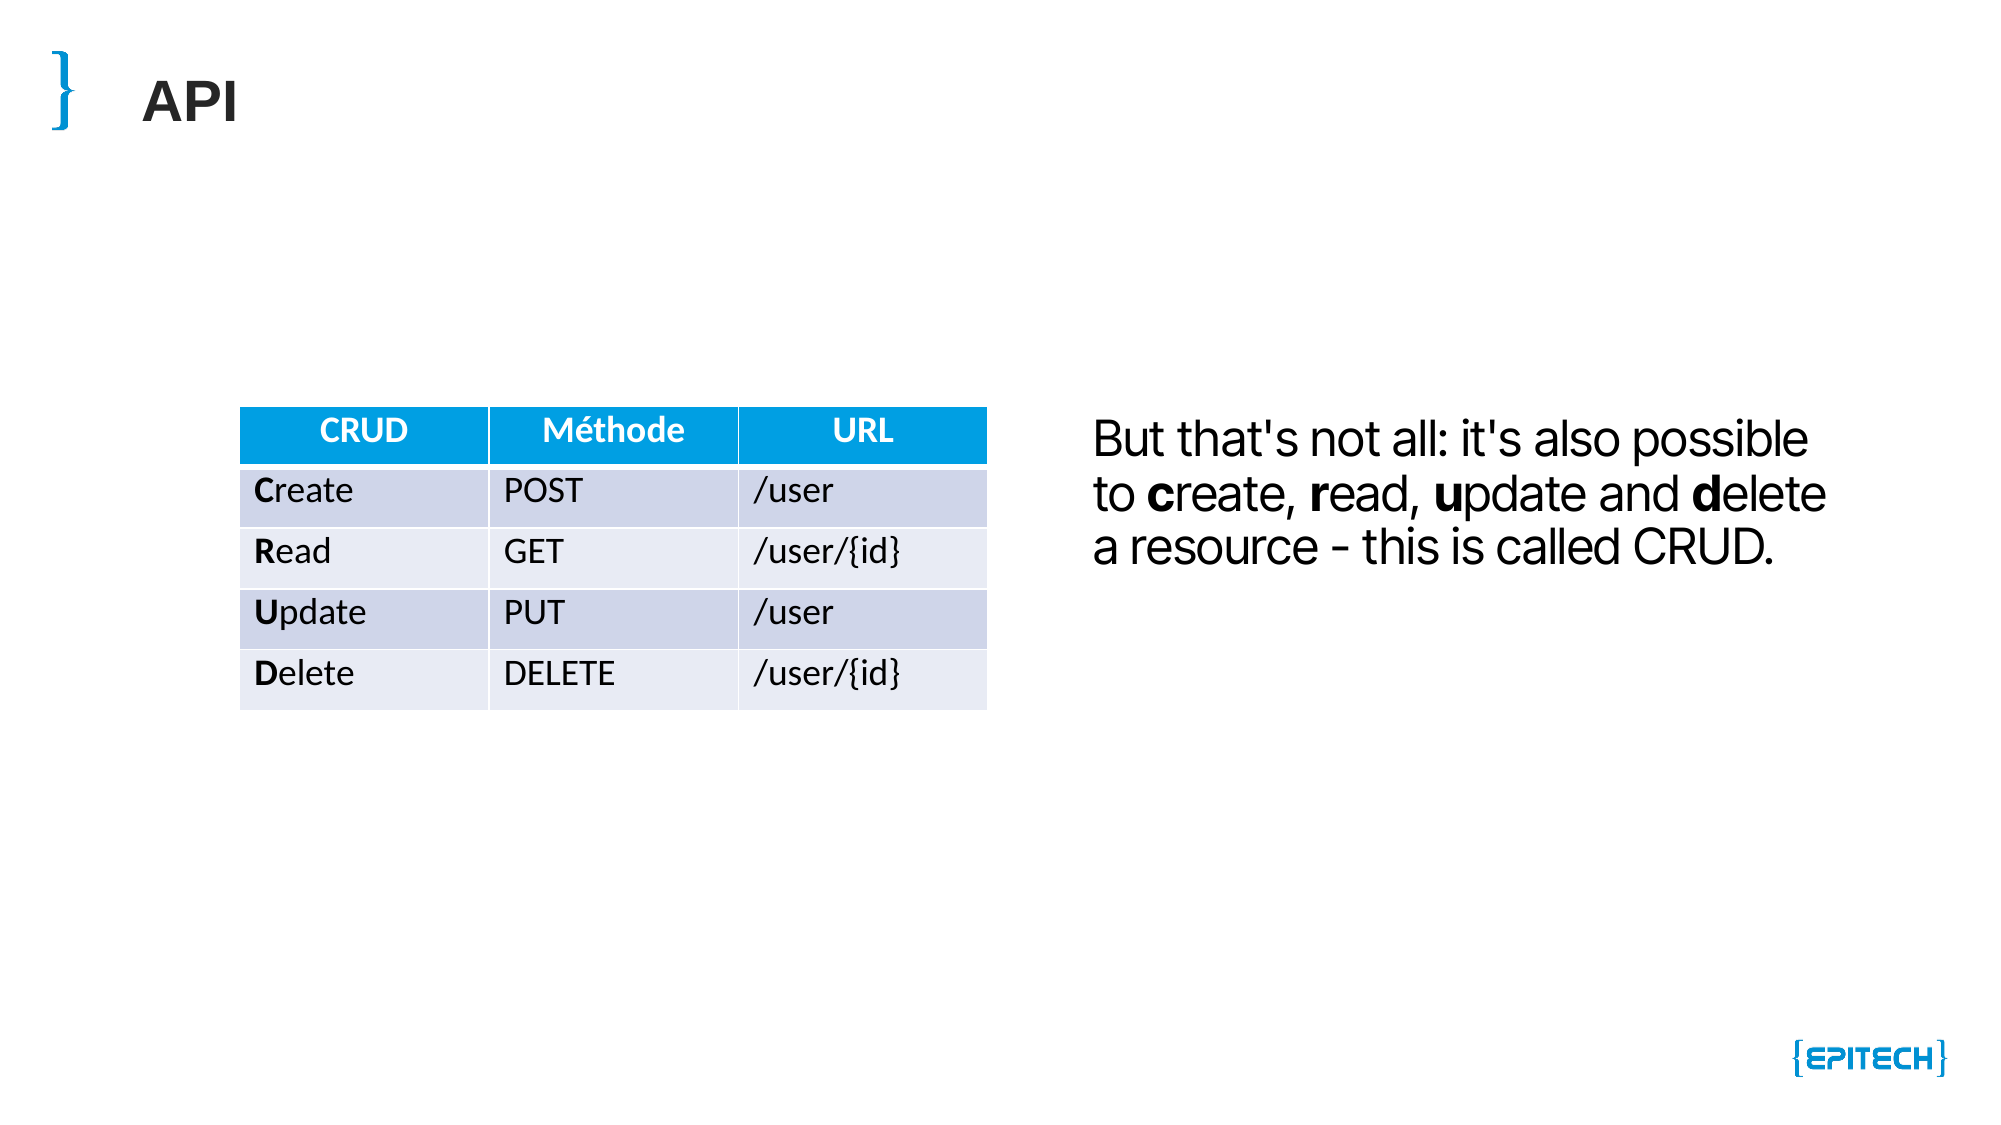

# API
But that's not all: it's also possible to create, read, update and delete a resource - this is called CRUD.
| CRUD | Méthode | URL |
| --- | --- | --- |
| Create | POST | /user |
| Read | GET | /user/{id} |
| Update | PUT | /user |
| Delete | DELETE | /user/{id} |